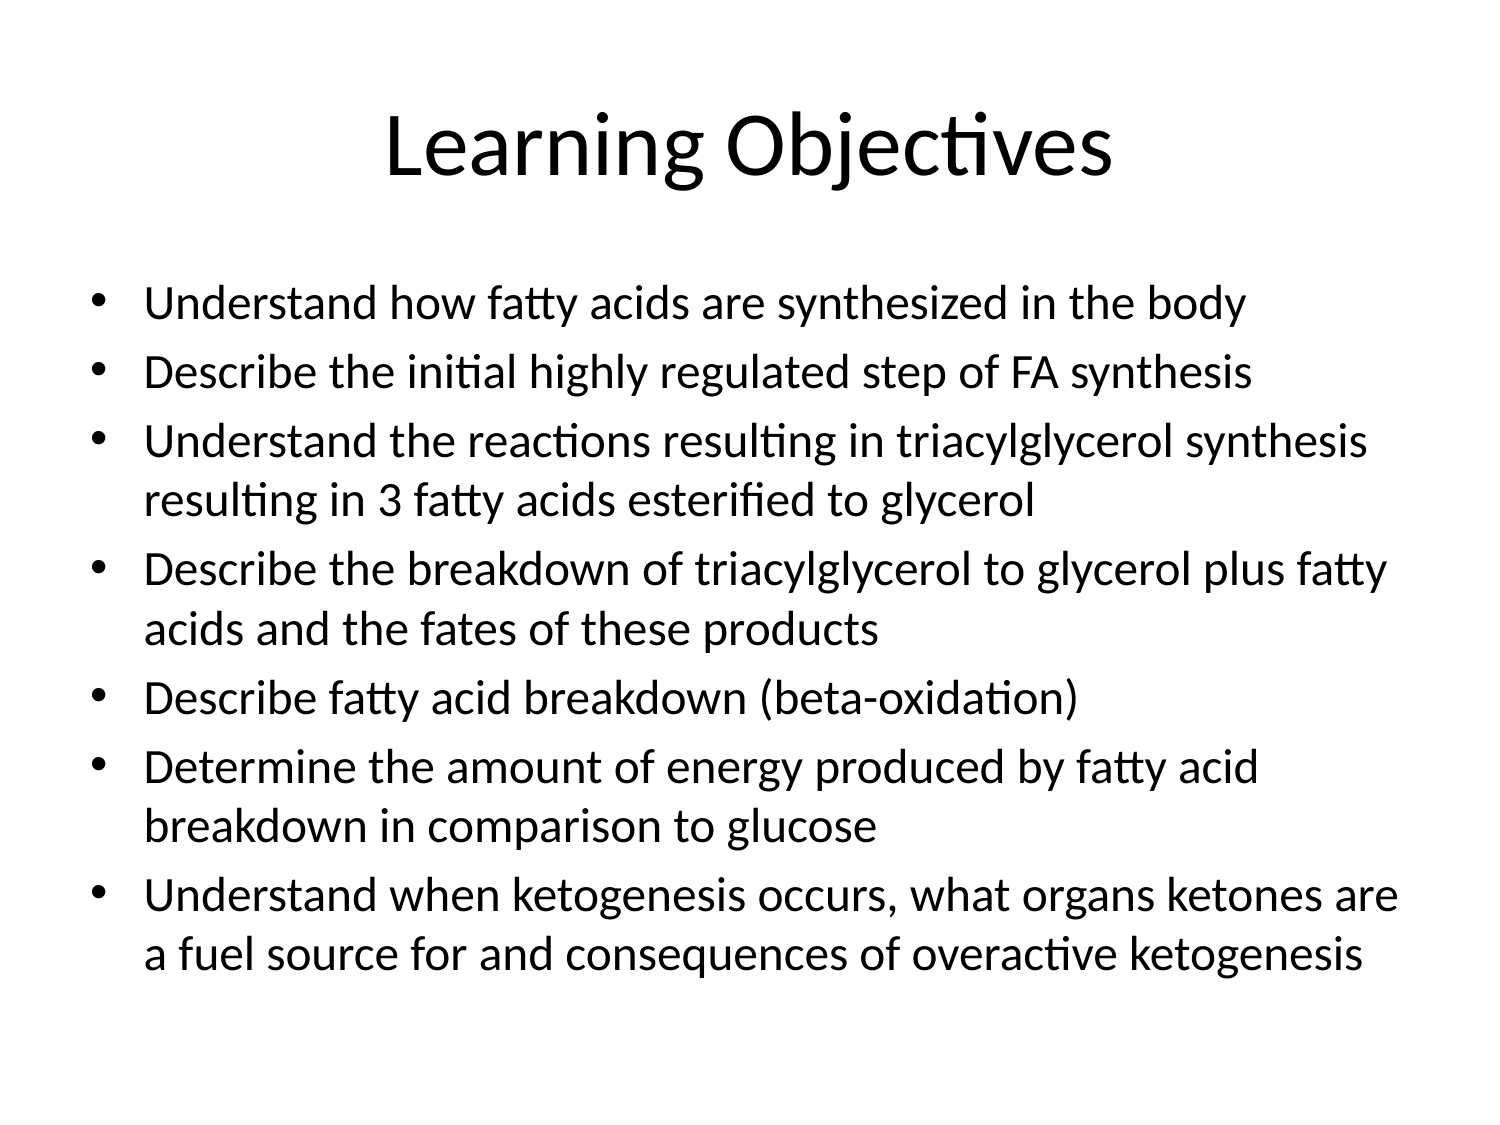

# Learning Objectives
Understand how fatty acids are synthesized in the body
Describe the initial highly regulated step of FA synthesis
Understand the reactions resulting in triacylglycerol synthesis resulting in 3 fatty acids esterified to glycerol
Describe the breakdown of triacylglycerol to glycerol plus fatty acids and the fates of these products
Describe fatty acid breakdown (beta-oxidation)
Determine the amount of energy produced by fatty acid breakdown in comparison to glucose
Understand when ketogenesis occurs, what organs ketones are a fuel source for and consequences of overactive ketogenesis